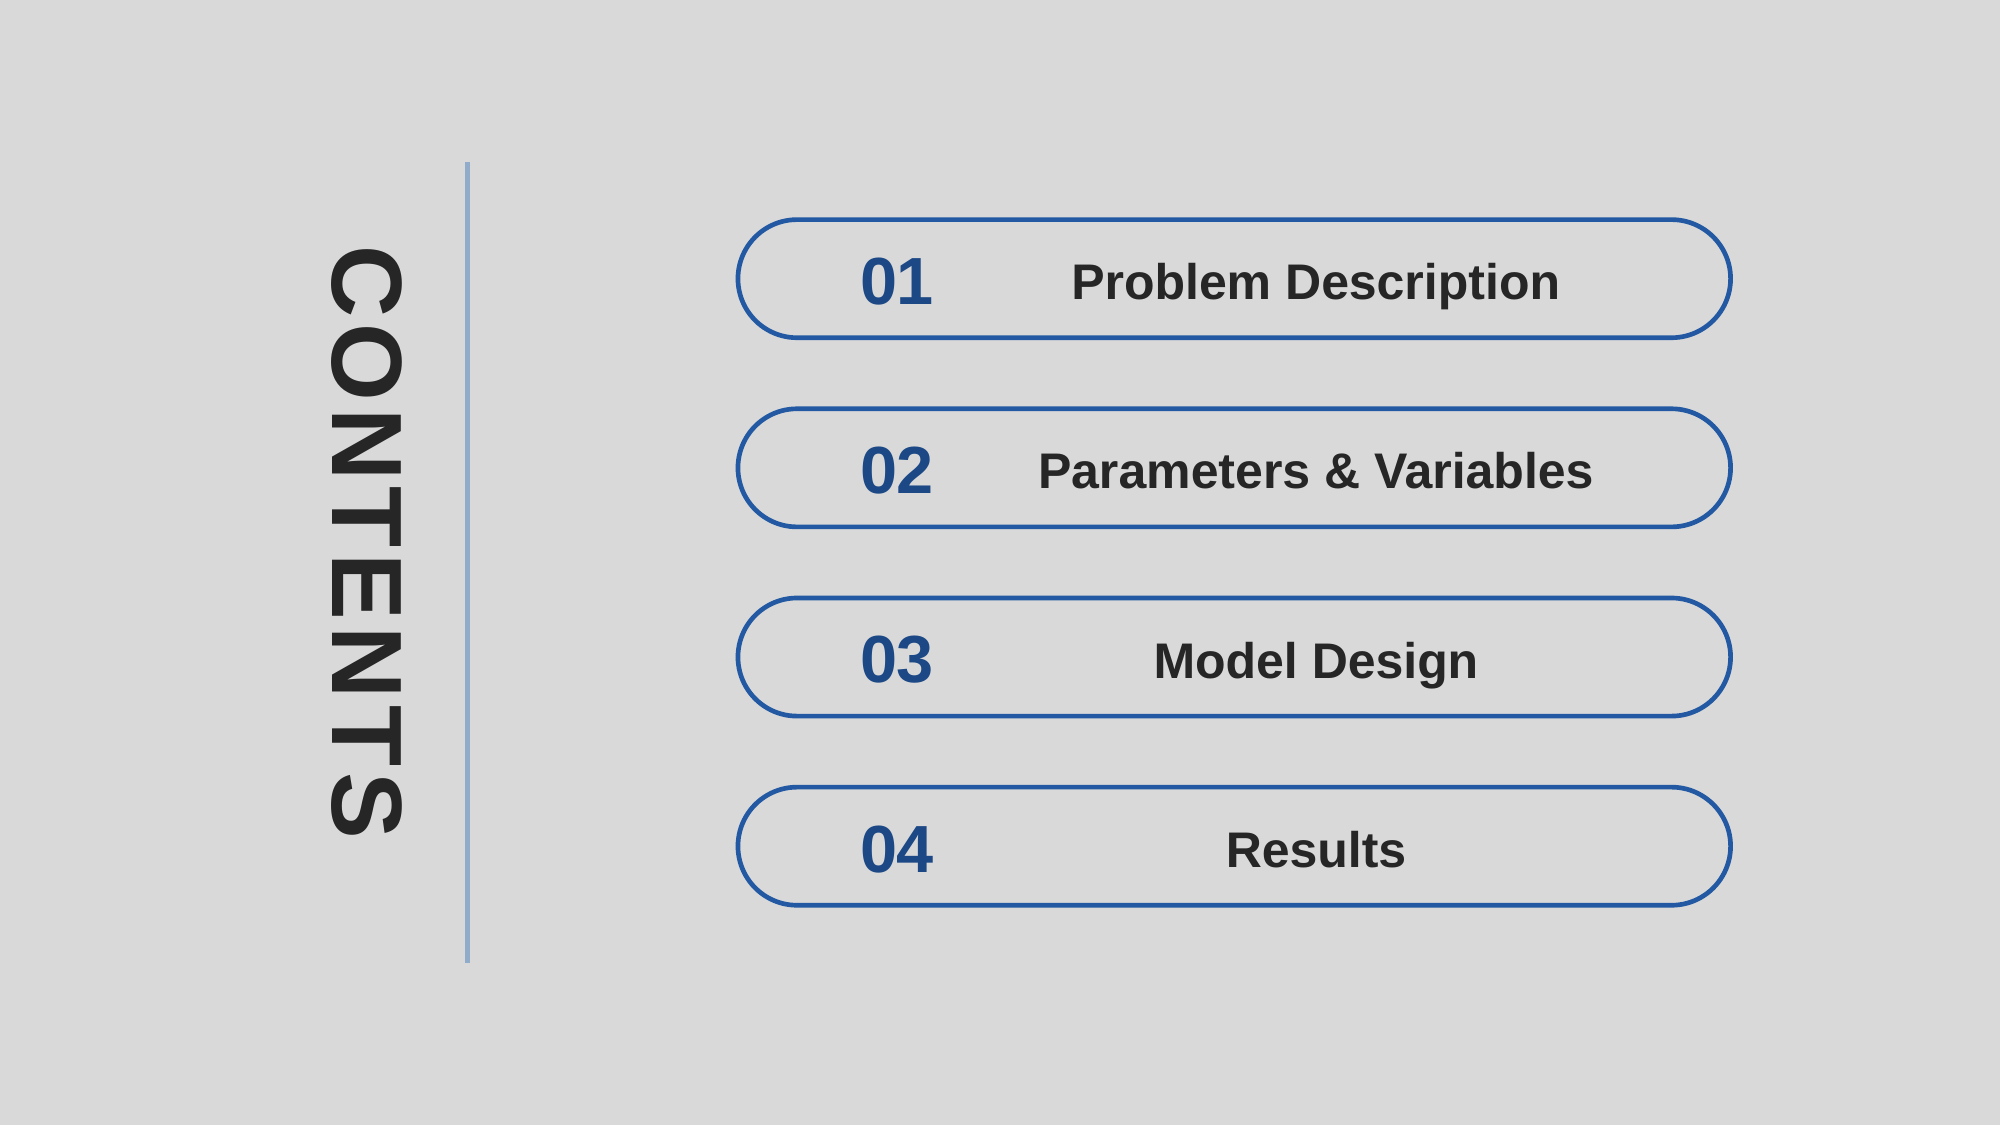

01
Problem Description

02
Parameters & Variables

03
Model Design

04
Results
CONTENTS
2